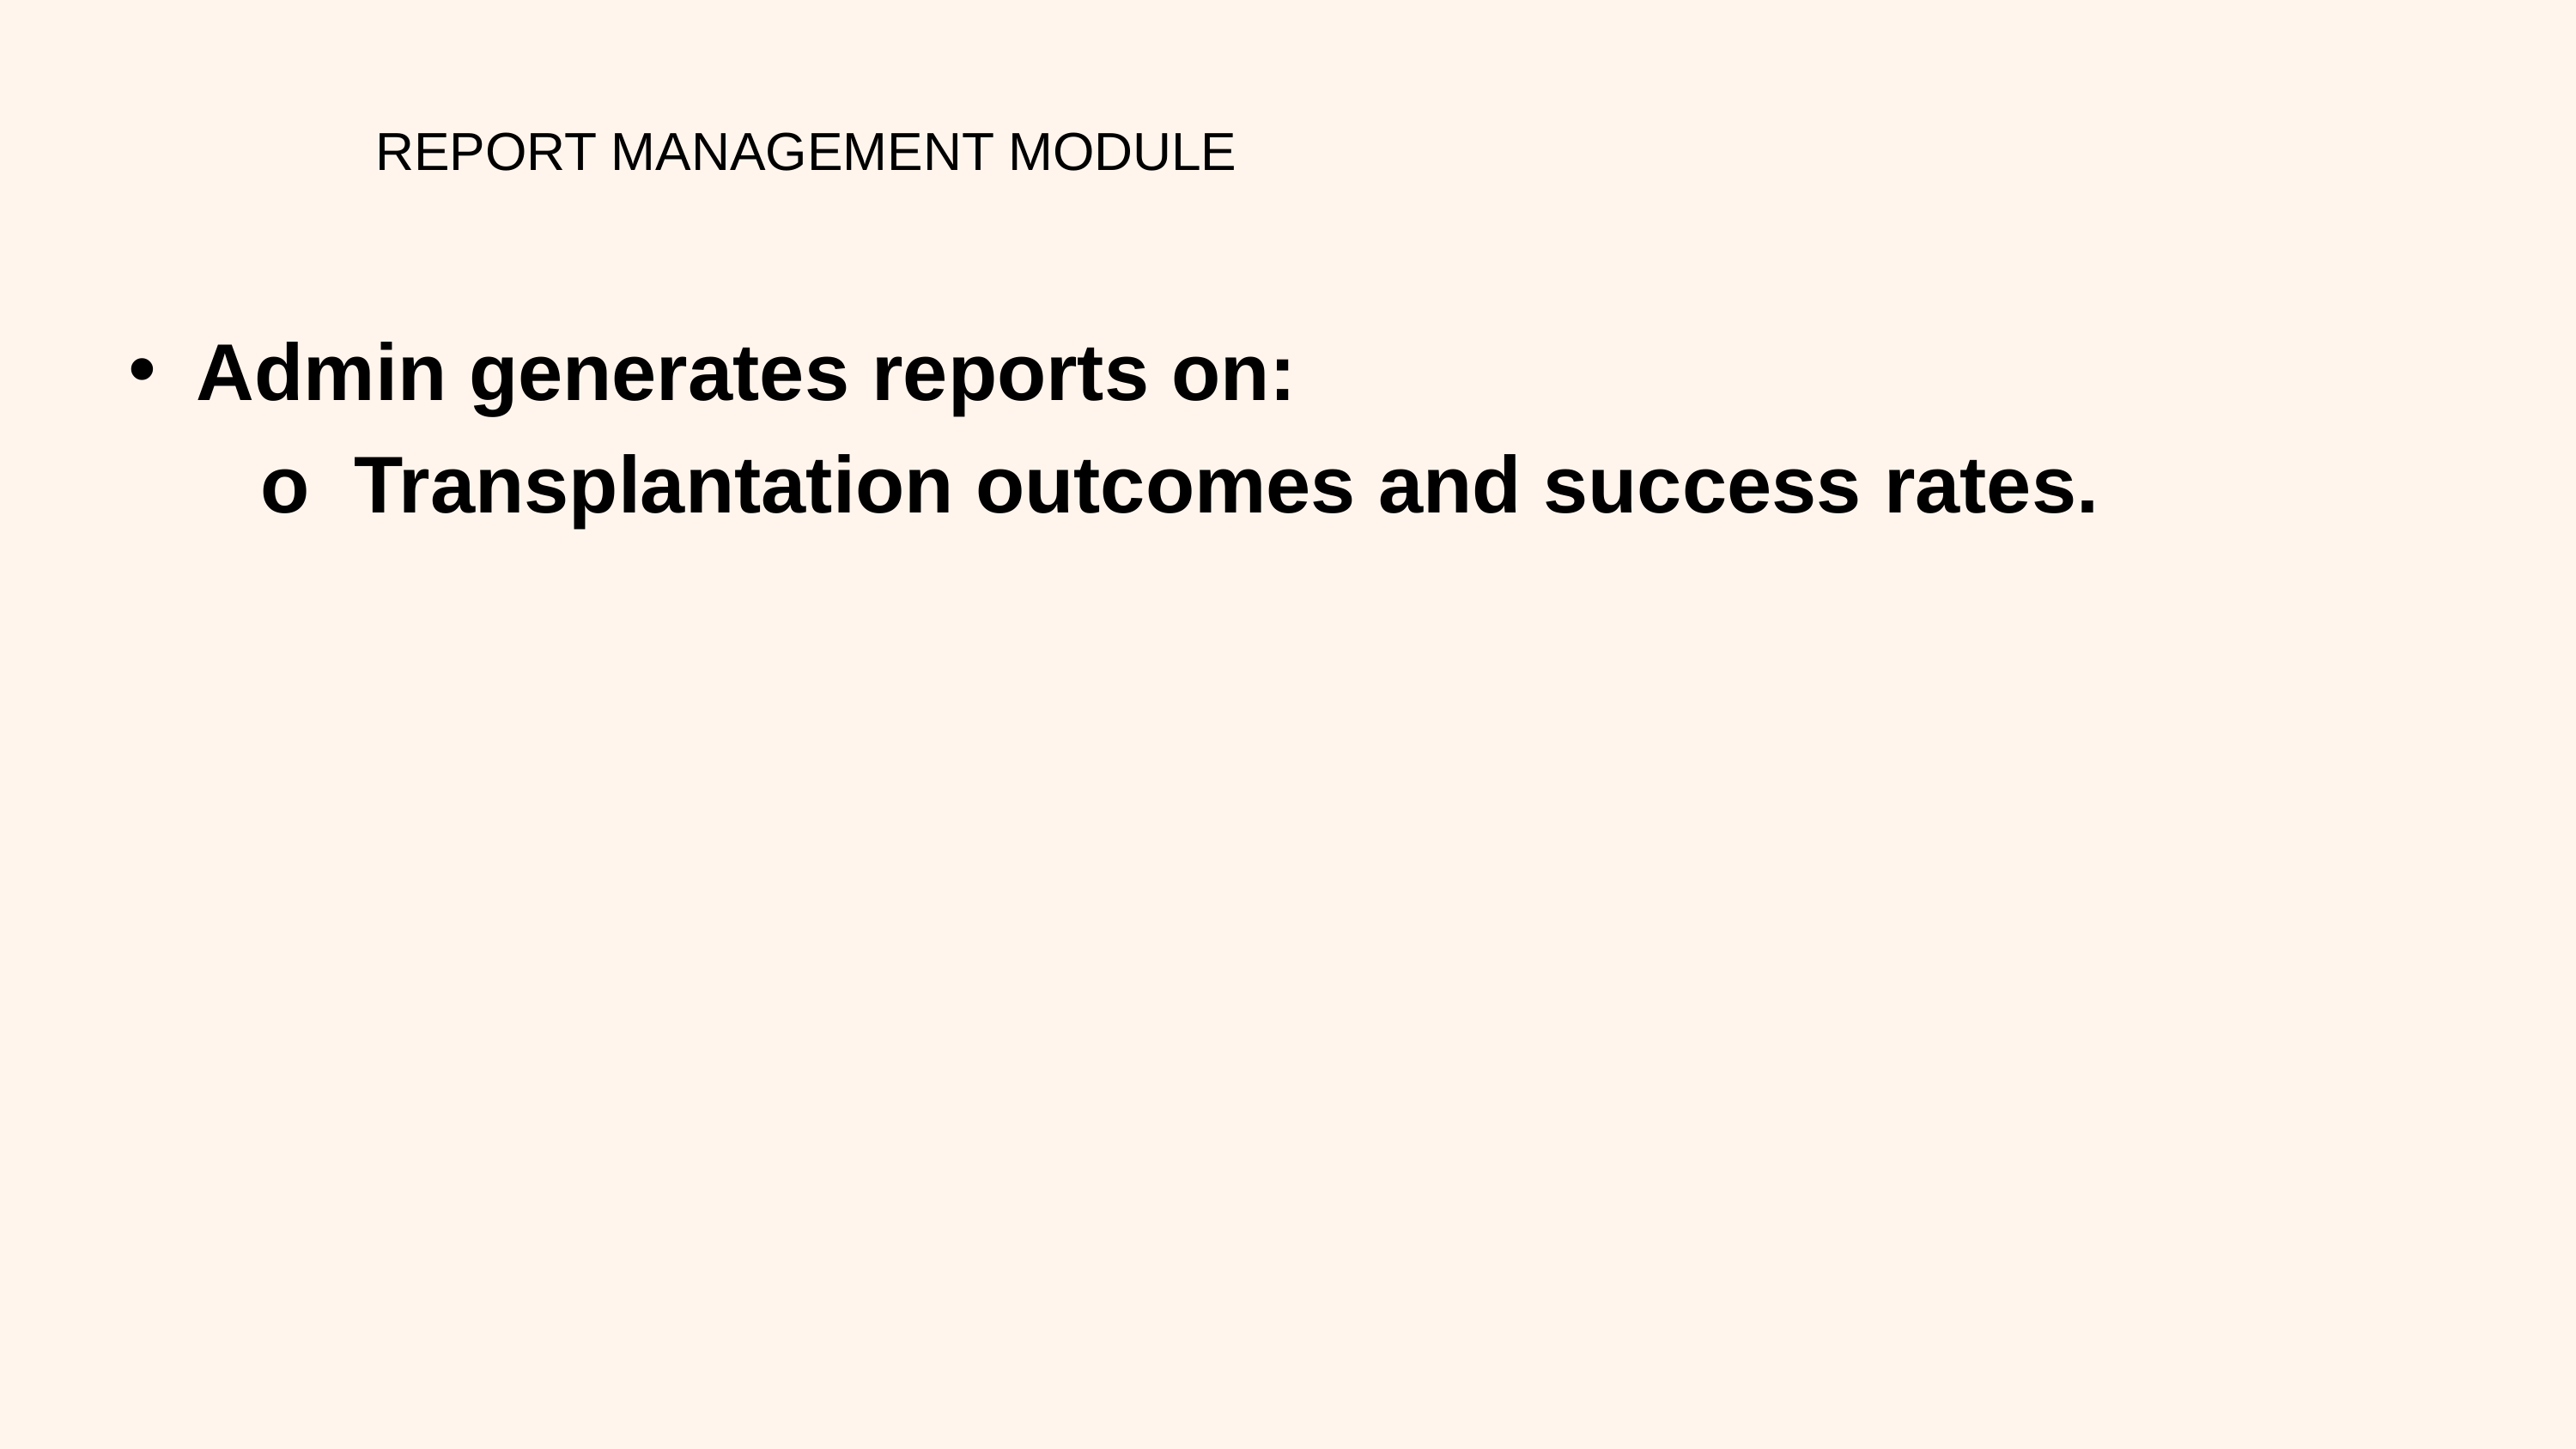

REPORT MANAGEMENT MODULE
Admin generates reports on:
         o  Transplantation outcomes and success rates.